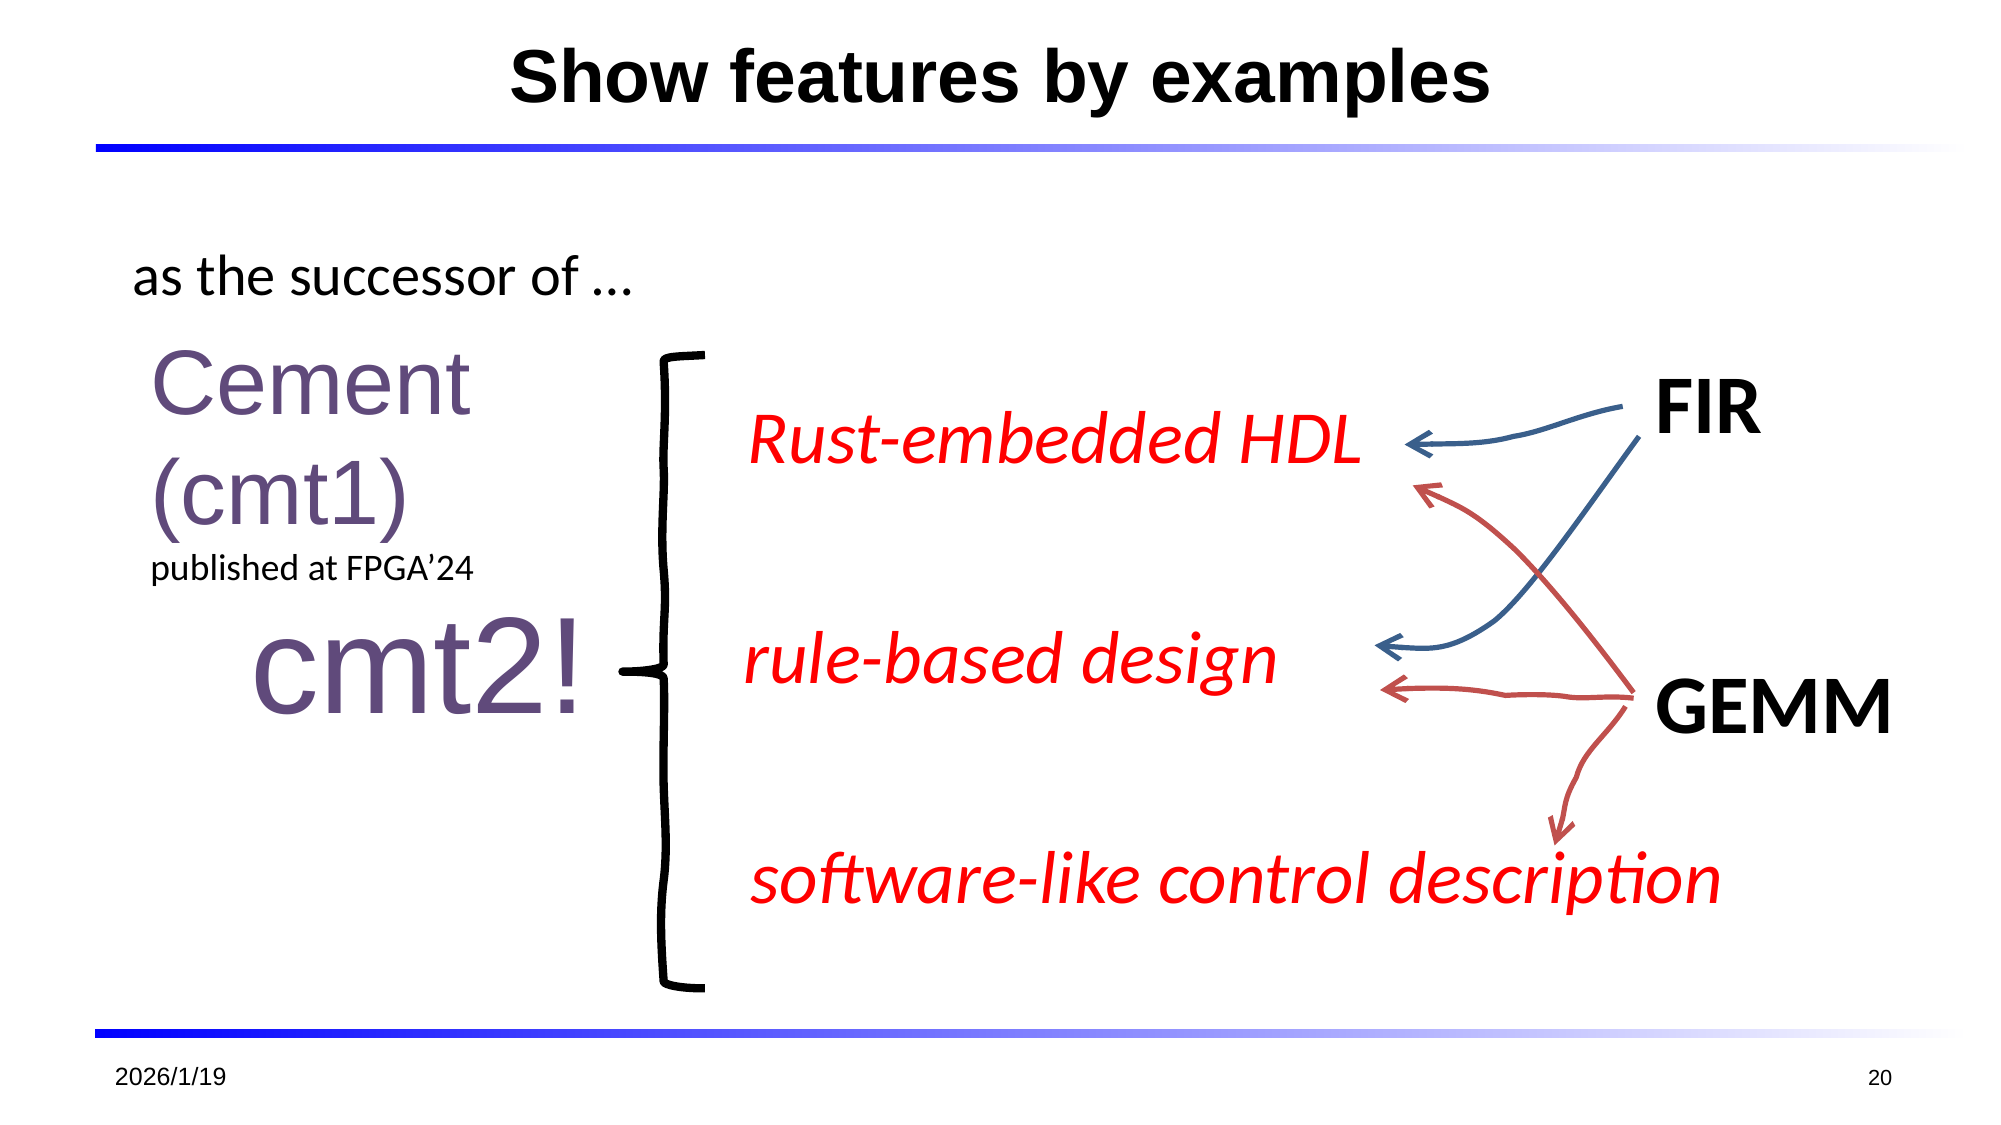

# Show features by examples
as the successor of …
Cement (cmt1)
published at FPGA’24
FIR

GEMM

Rust-embedded HDL

cmt2!
rule-based design

software-like control description
2026/1/19
20